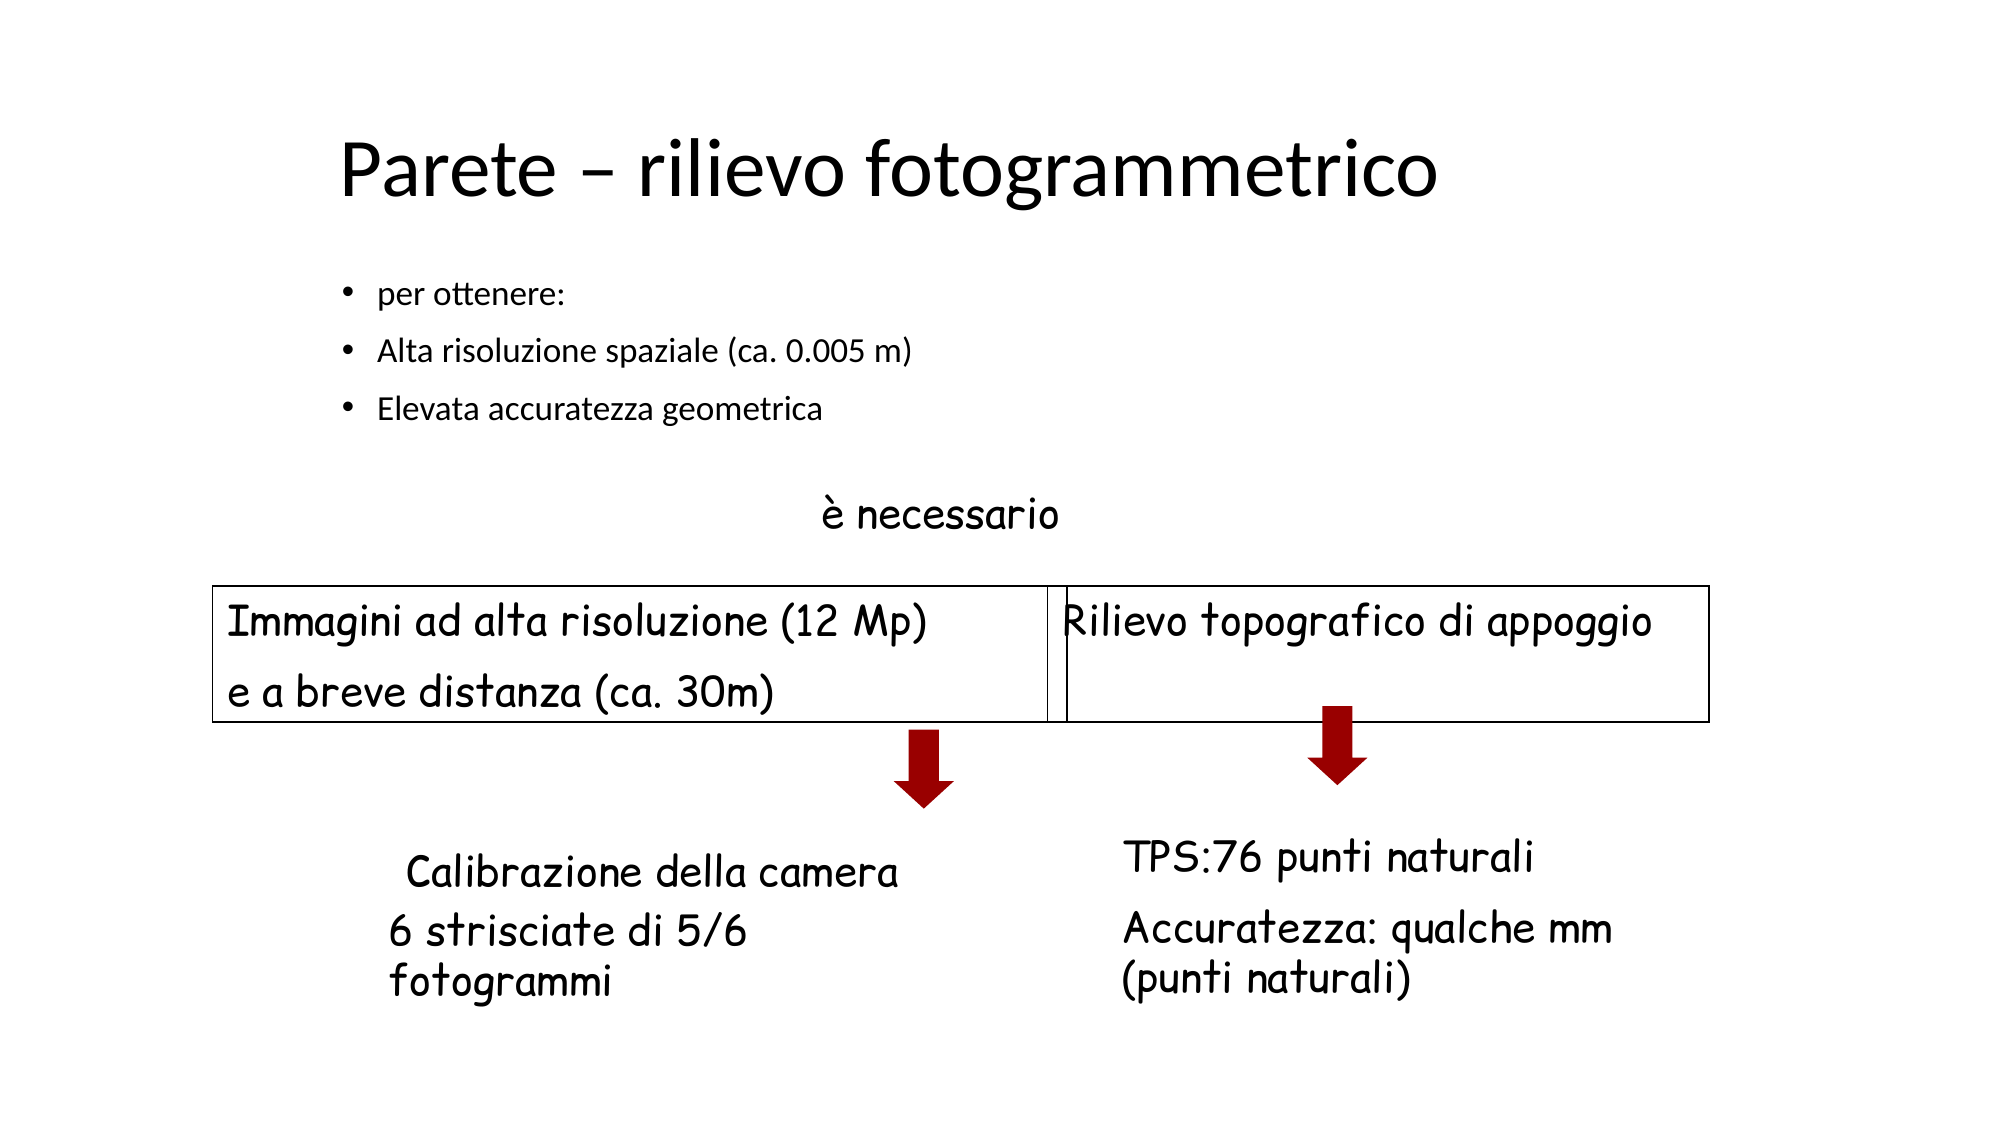

# Parete – rilievo fotogrammetrico
per ottenere:
Alta risoluzione spaziale (ca. 0.005 m)
Elevata accuratezza geometrica
è necessario
Immagini ad alta risoluzione (12 Mp)
e a breve distanza (ca. 30m)
Rilievo topografico di appoggio

TPS:76 punti naturali
Accuratezza: qualche mm (punti naturali)
Calibrazione della camera
6 strisciate di 5/6 fotogrammi